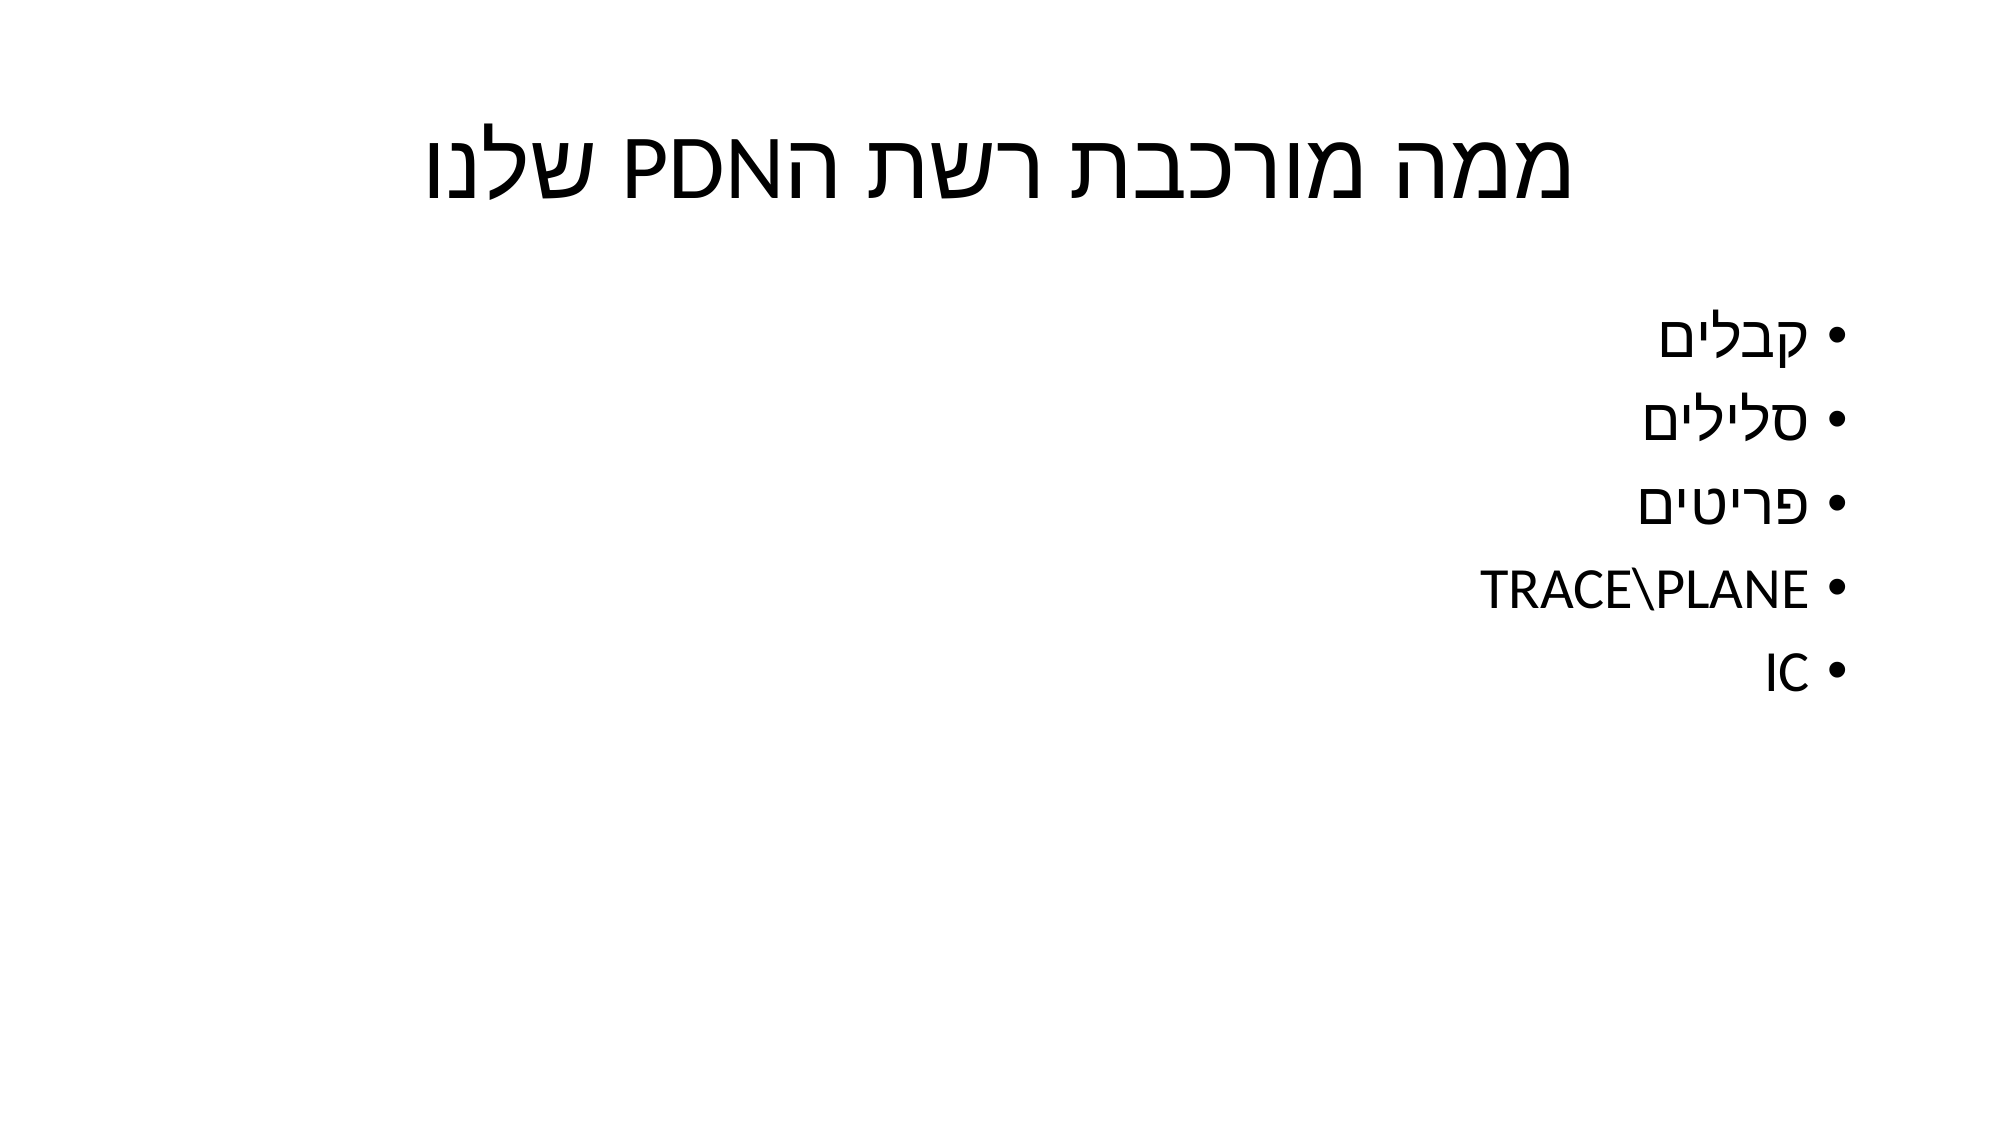

# ממה מורכבת רשת הPDN שלנו
קבלים
סלילים
פריטים
TRACE\PLANE
IC